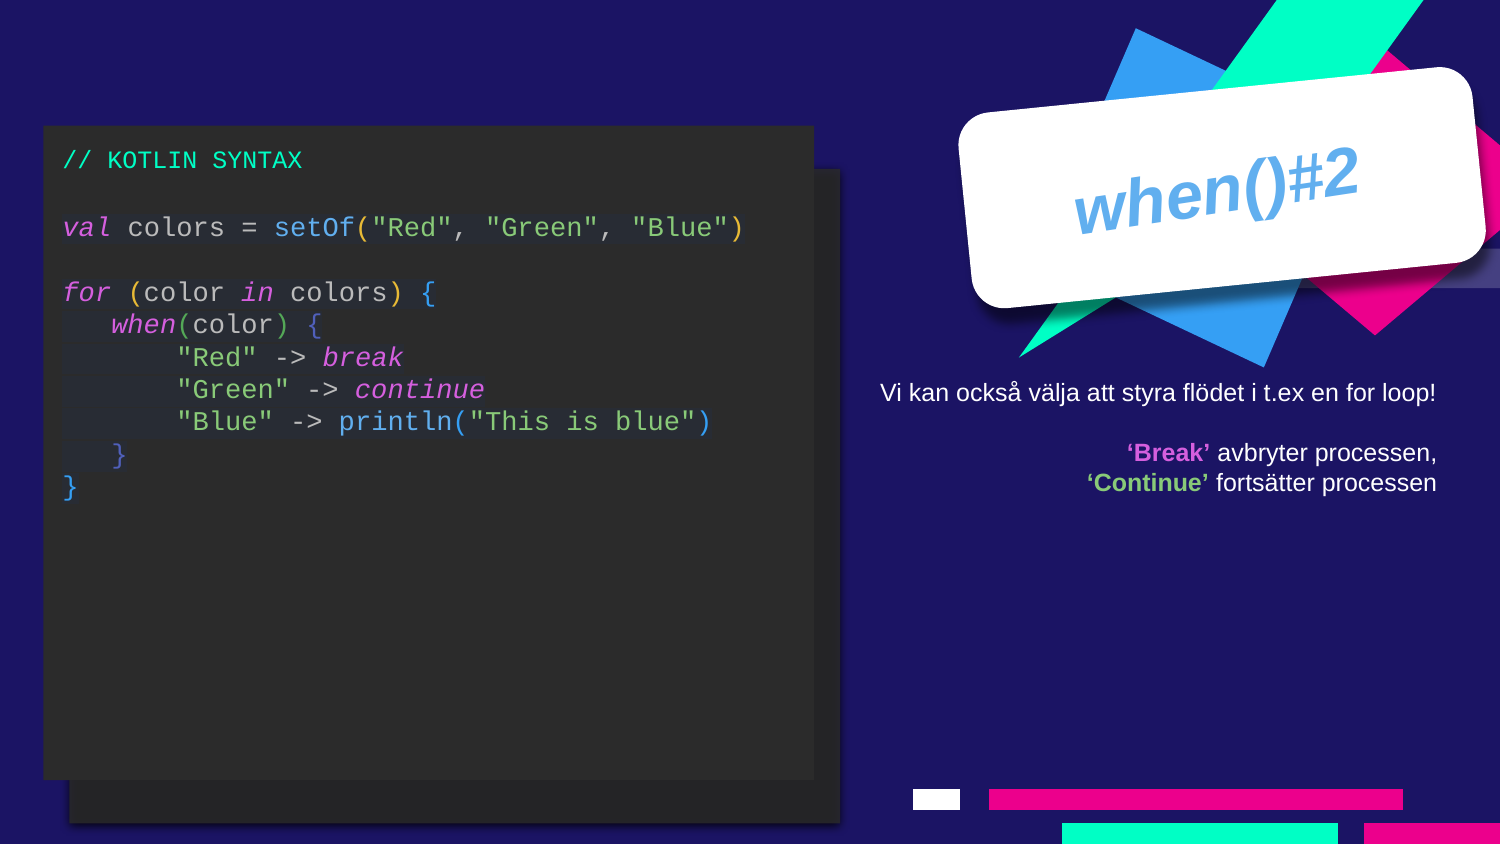

// KOTLIN SYNTAX

val colors = setOf("Red", "Green", "Blue")

for (color in colors) {
   when(color) {
       "Red" -> break
       "Green" -> continue
       "Blue" -> println("This is blue")
   }
}

when()#2

Vi kan också välja att styra flödet i t.ex en for loop!

‘Break’ avbryter processen,
‘Continue’ fortsätter processen